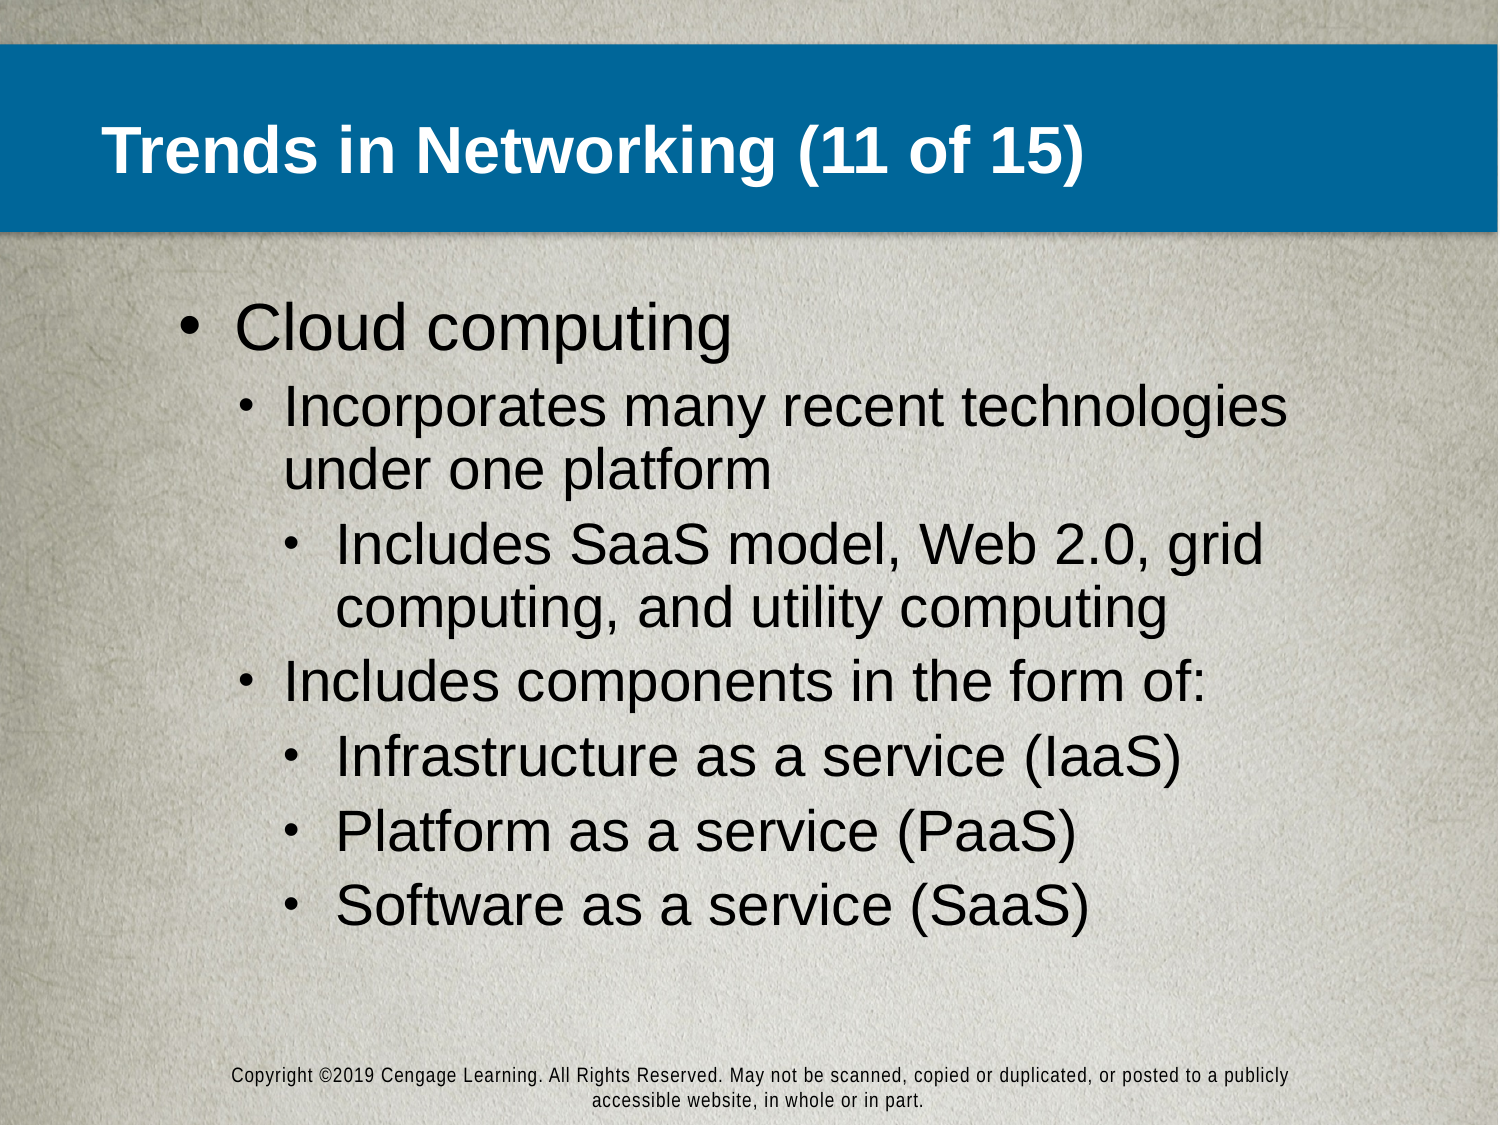

# Trends in Networking (11 of 15)
Cloud computing
Incorporates many recent technologies under one platform
Includes SaaS model, Web 2.0, grid computing, and utility computing
Includes components in the form of:
Infrastructure as a service (IaaS)
Platform as a service (PaaS)
Software as a service (SaaS)